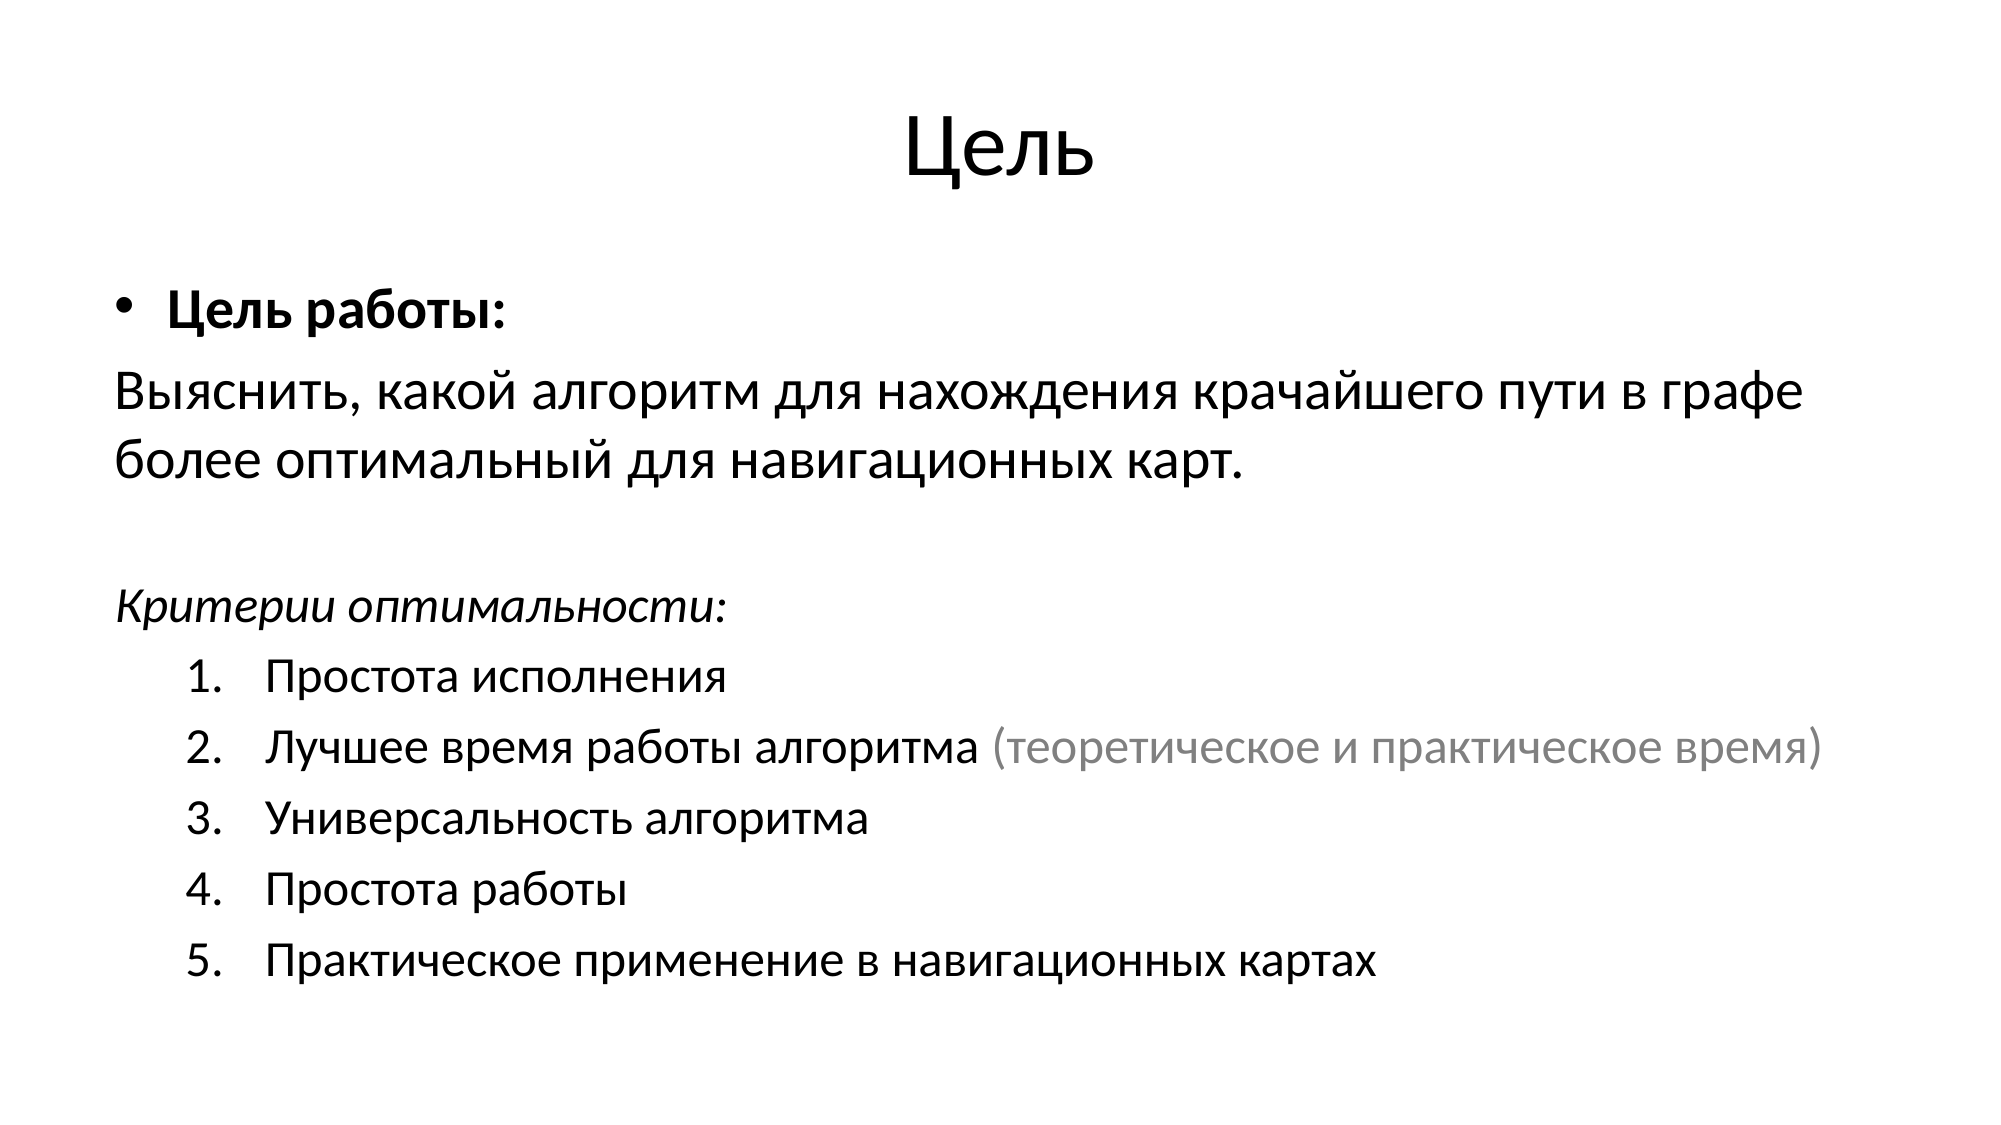

# Цель
Цель работы:
Выяснить, какой алгоритм для нахождения крачайшего пути в графе более оптимальный для навигационных карт.

Критерии оптимальности:
Простота исполнения
Лучшее время работы алгоритма (теоретическое и практическое время)
Универсальность алгоритма
Простота работы
Практическое применение в навигационных картах